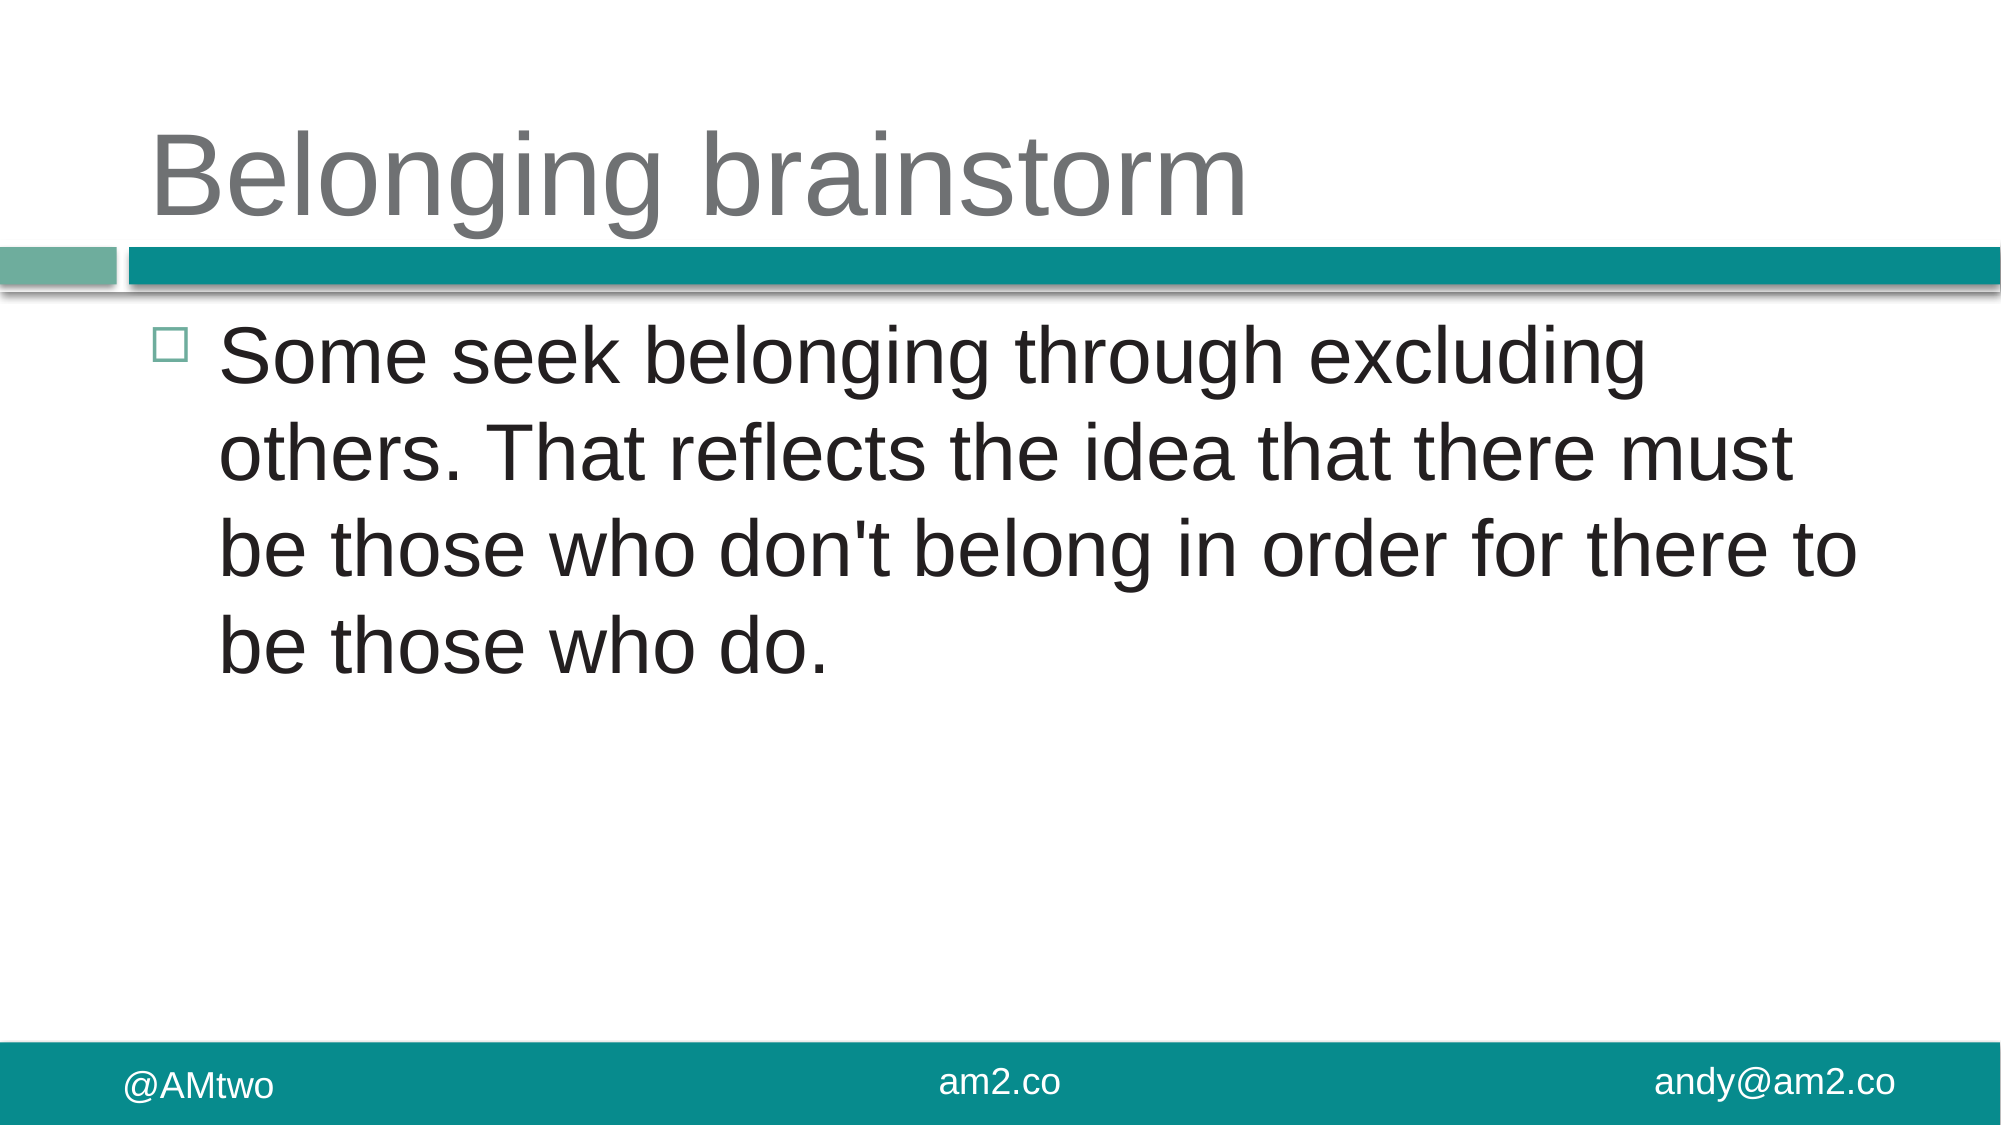

# Belonging brainstorm
Some seek belonging through excluding others. That reflects the idea that there must be those who don't belong in order for there to be those who do.